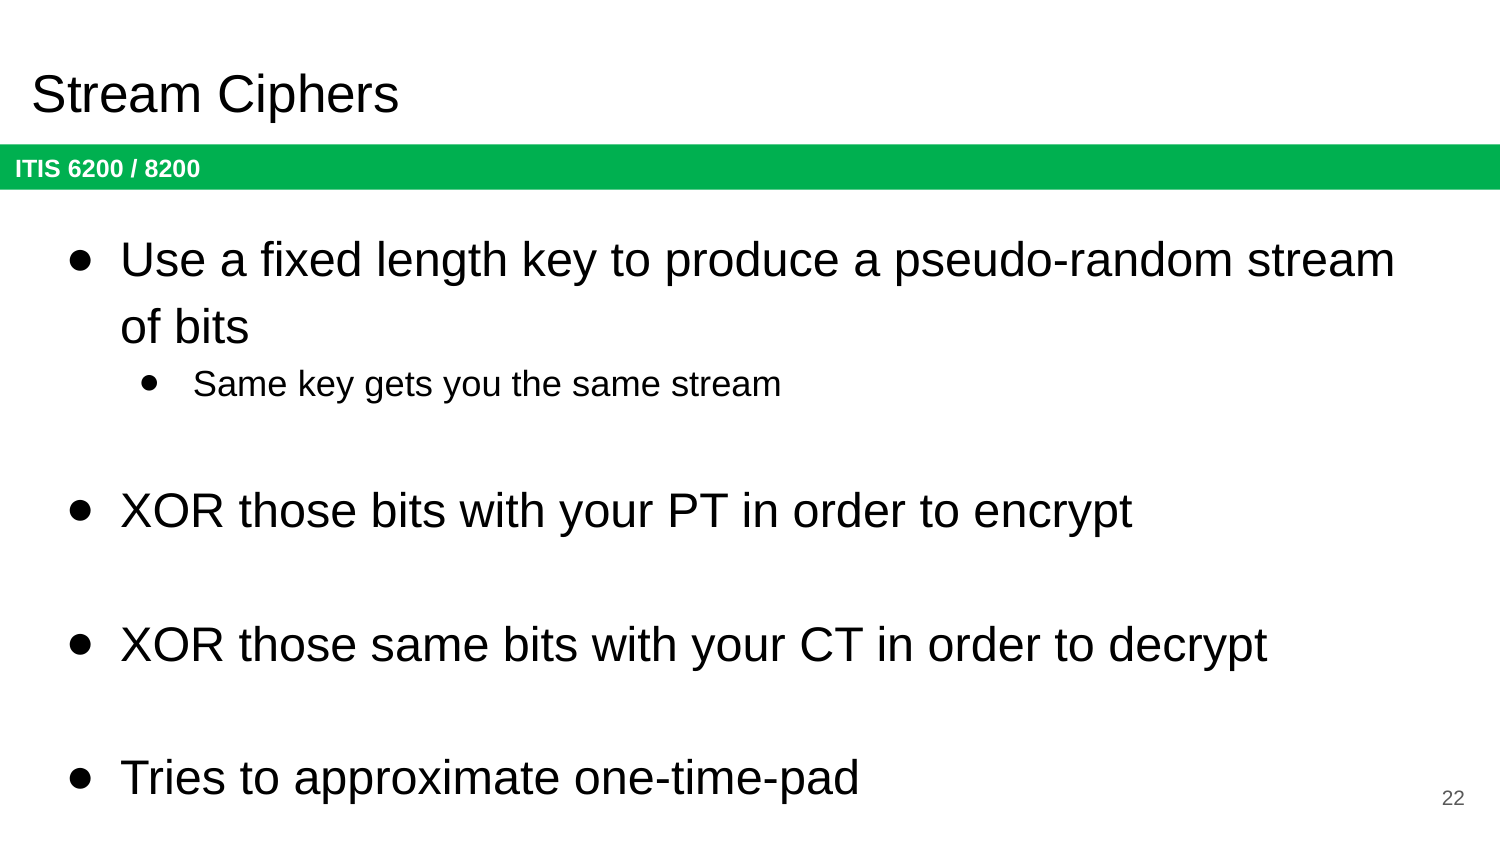

# Stream Ciphers
Use a fixed length key to produce a pseudo-random stream of bits
Same key gets you the same stream

XOR those bits with your PT in order to encrypt

XOR those same bits with your CT in order to decrypt

Tries to approximate one-time-pad
22